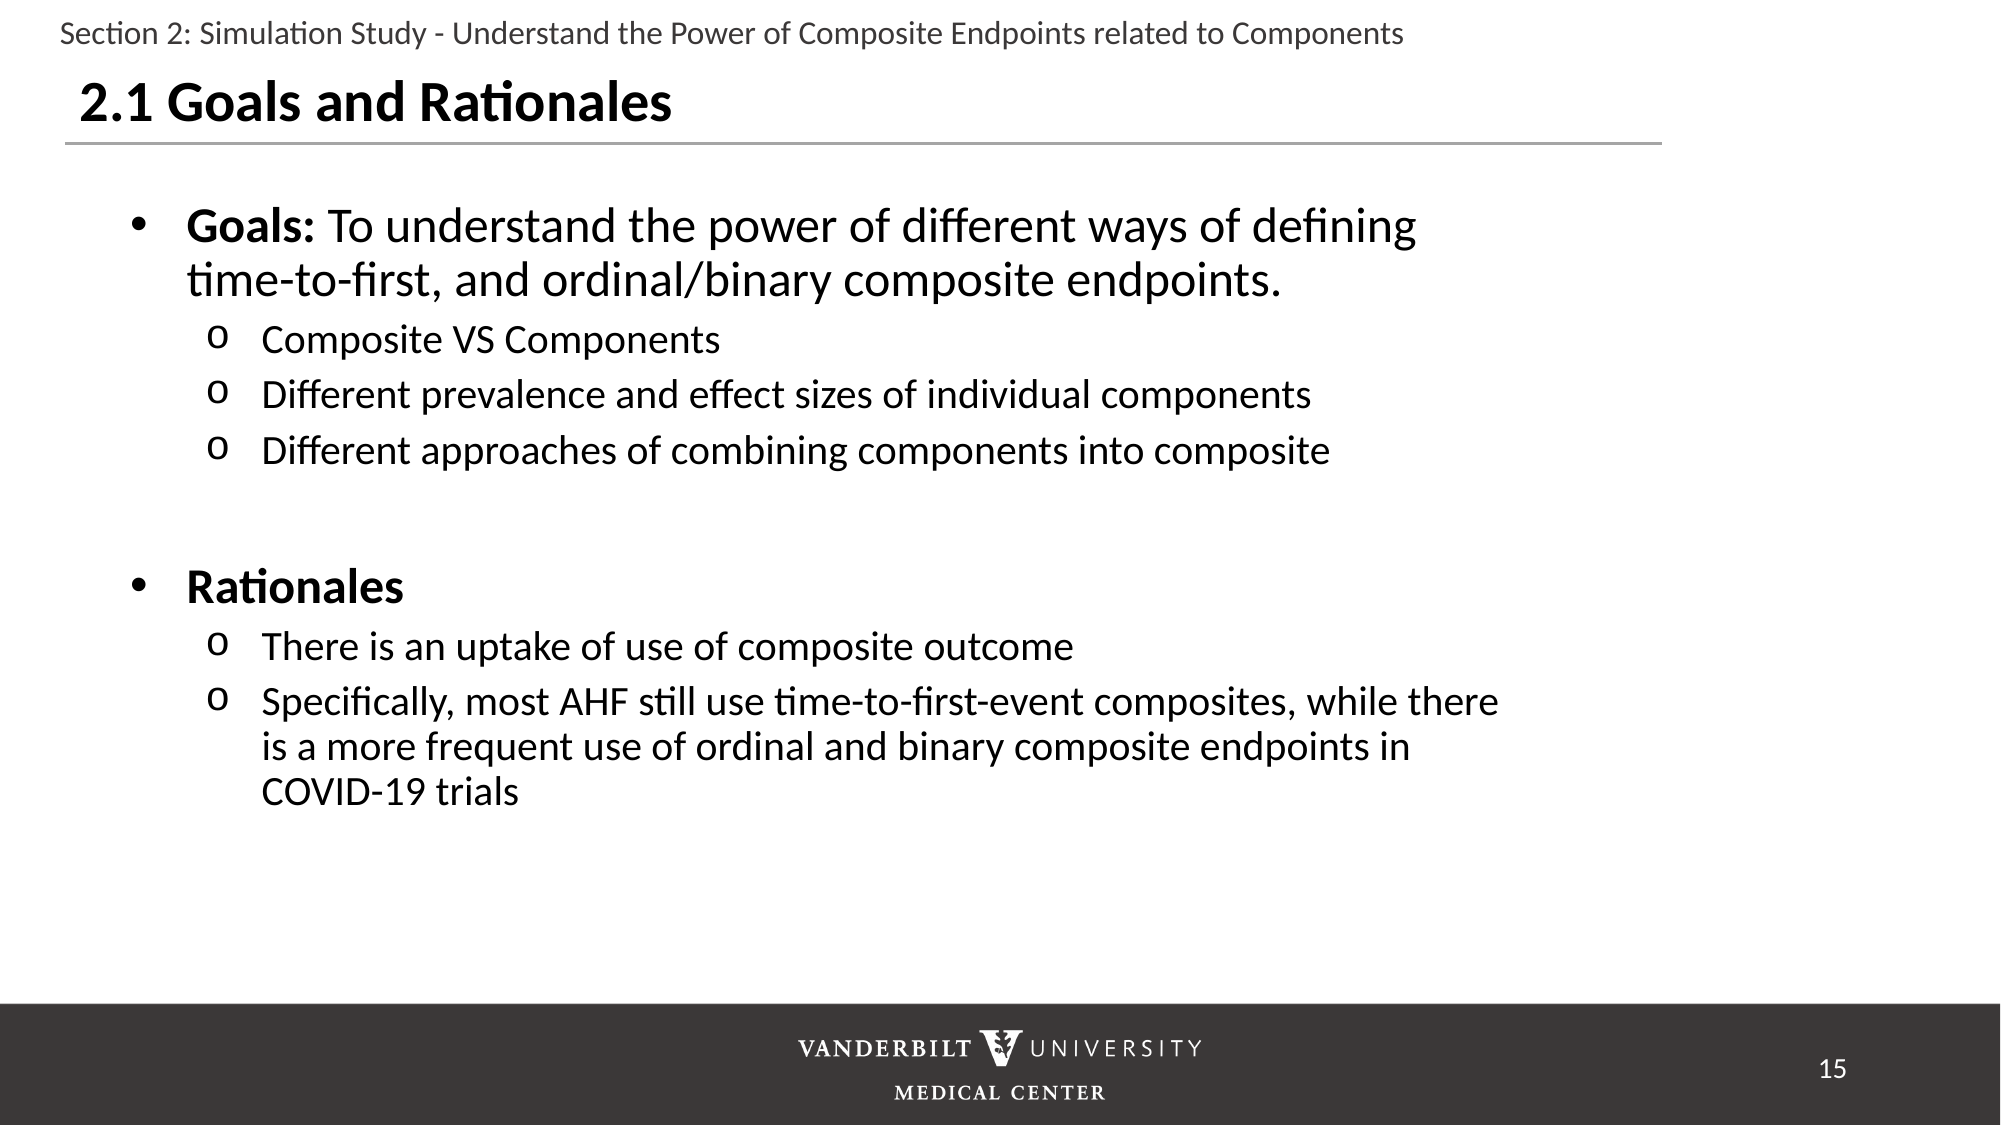

Section 2: Simulation Study - Understand the Power of Composite Endpoints related to Components
2.1 Goals and Rationales

Goals: To understand the power of different ways of defining time-to-first, and ordinal/binary composite endpoints.
Composite VS Components
Different prevalence and effect sizes of individual components
Different approaches of combining components into composite

Rationales
There is an uptake of use of composite outcome
Specifically, most AHF still use time-to-first-event composites, while there is a more frequent use of ordinal and binary composite endpoints in COVID-19 trials

15